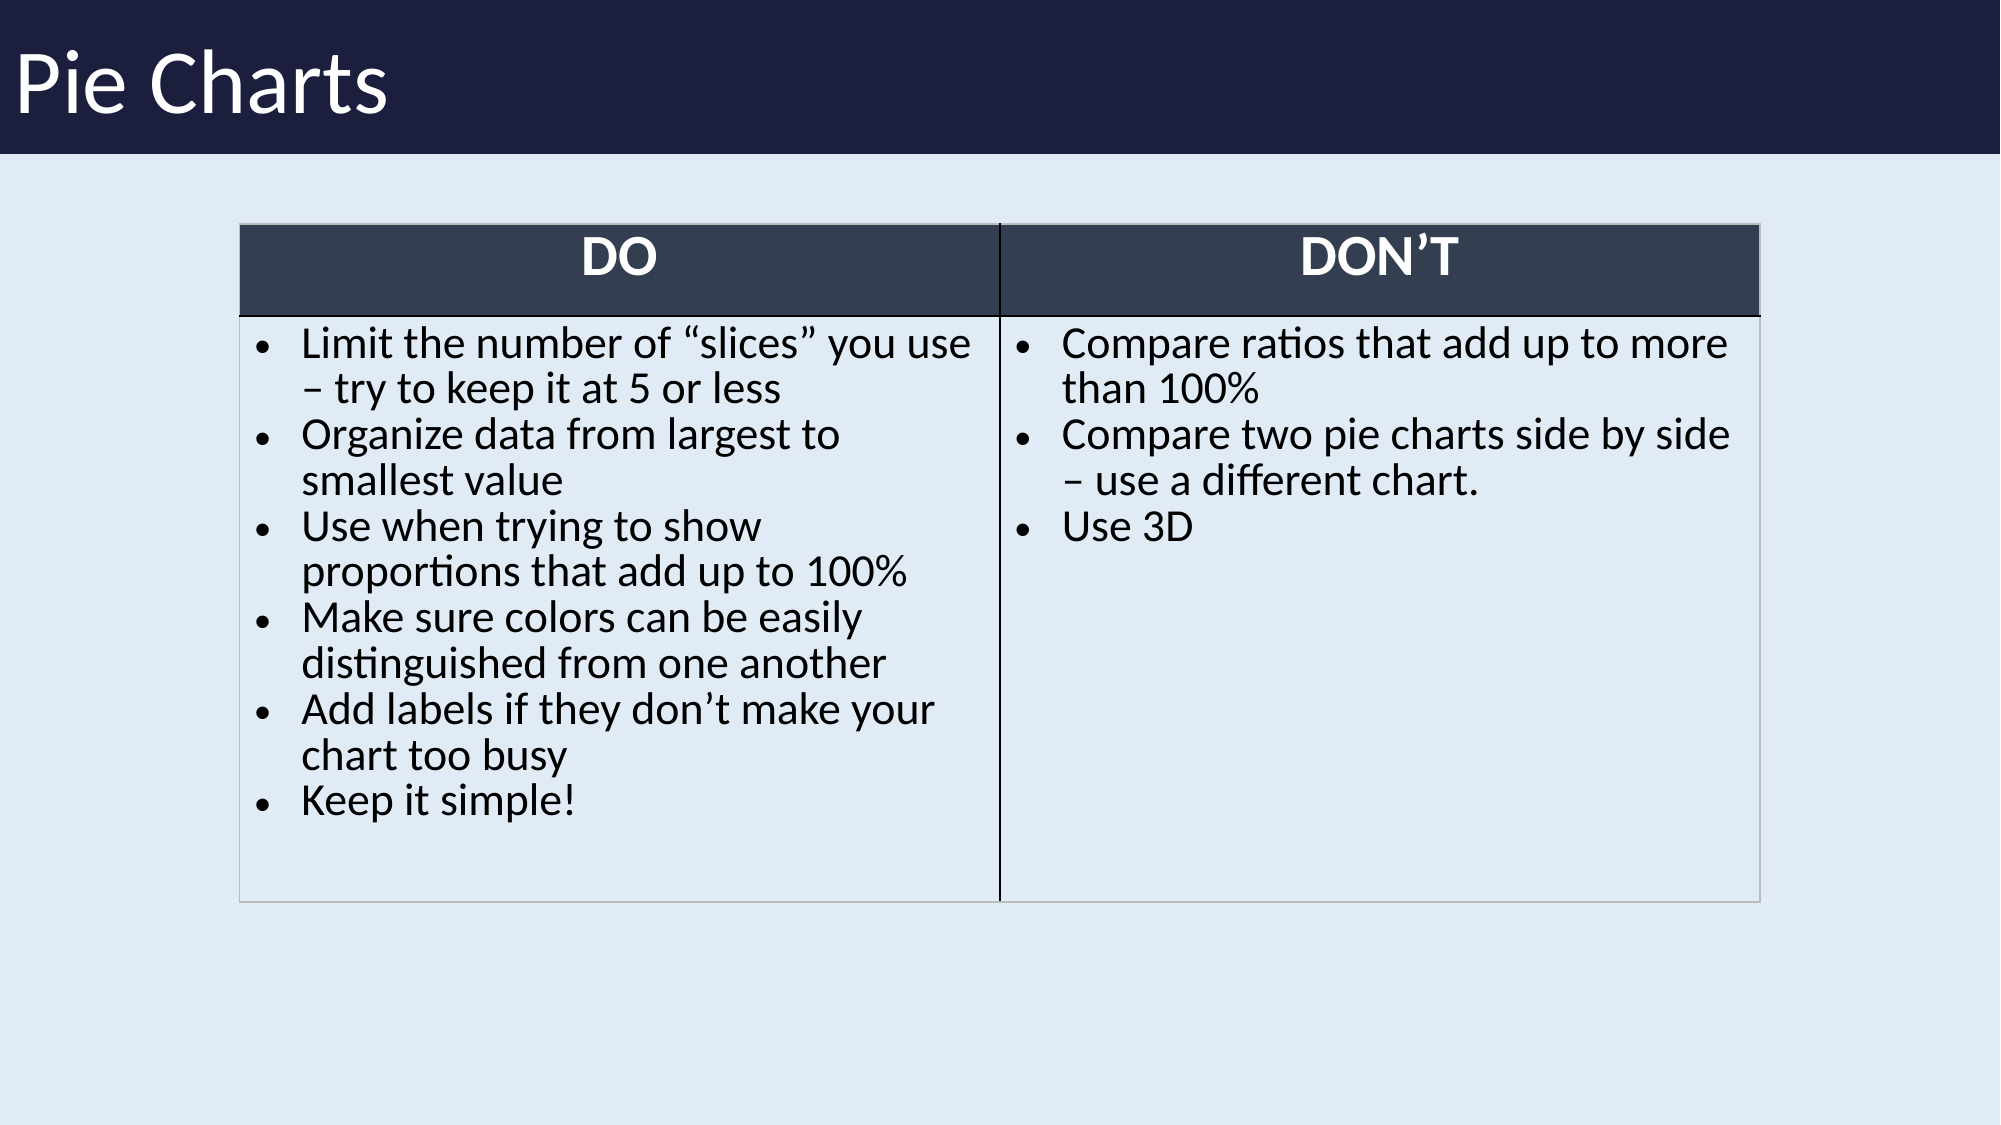

Pie Charts
| DO | DON’T |
| --- | --- |
| Limit the number of “slices” you use – try to keep it at 5 or less Organize data from largest to smallest value Use when trying to show proportions that add up to 100% Make sure colors can be easily distinguished from one another Add labels if they don’t make your chart too busy Keep it simple! | Compare ratios that add up to more than 100% Compare two pie charts side by side – use a different chart. Use 3D |